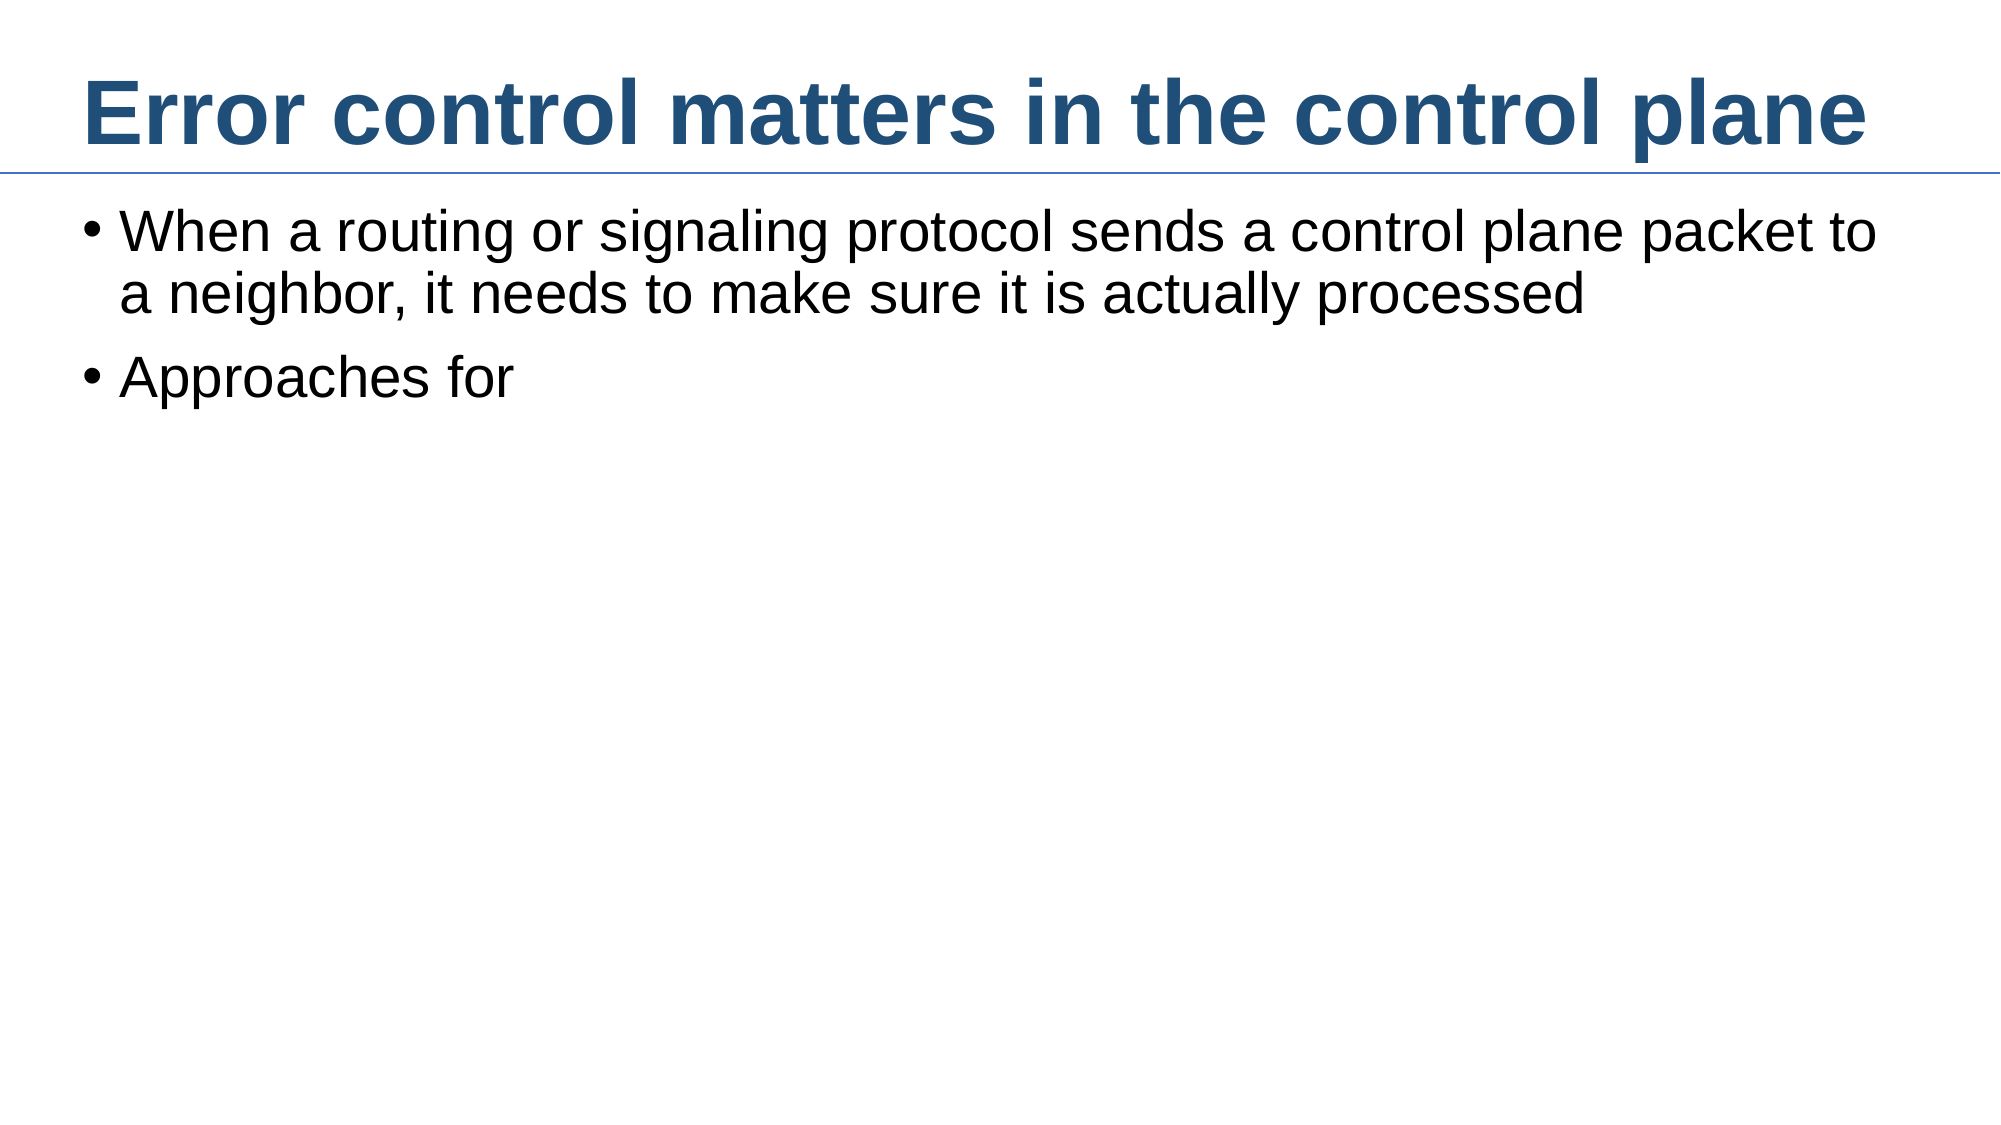

# Error control matters in the control plane
When a routing or signaling protocol sends a control plane packet to a neighbor, it needs to make sure it is actually processed
Approaches for